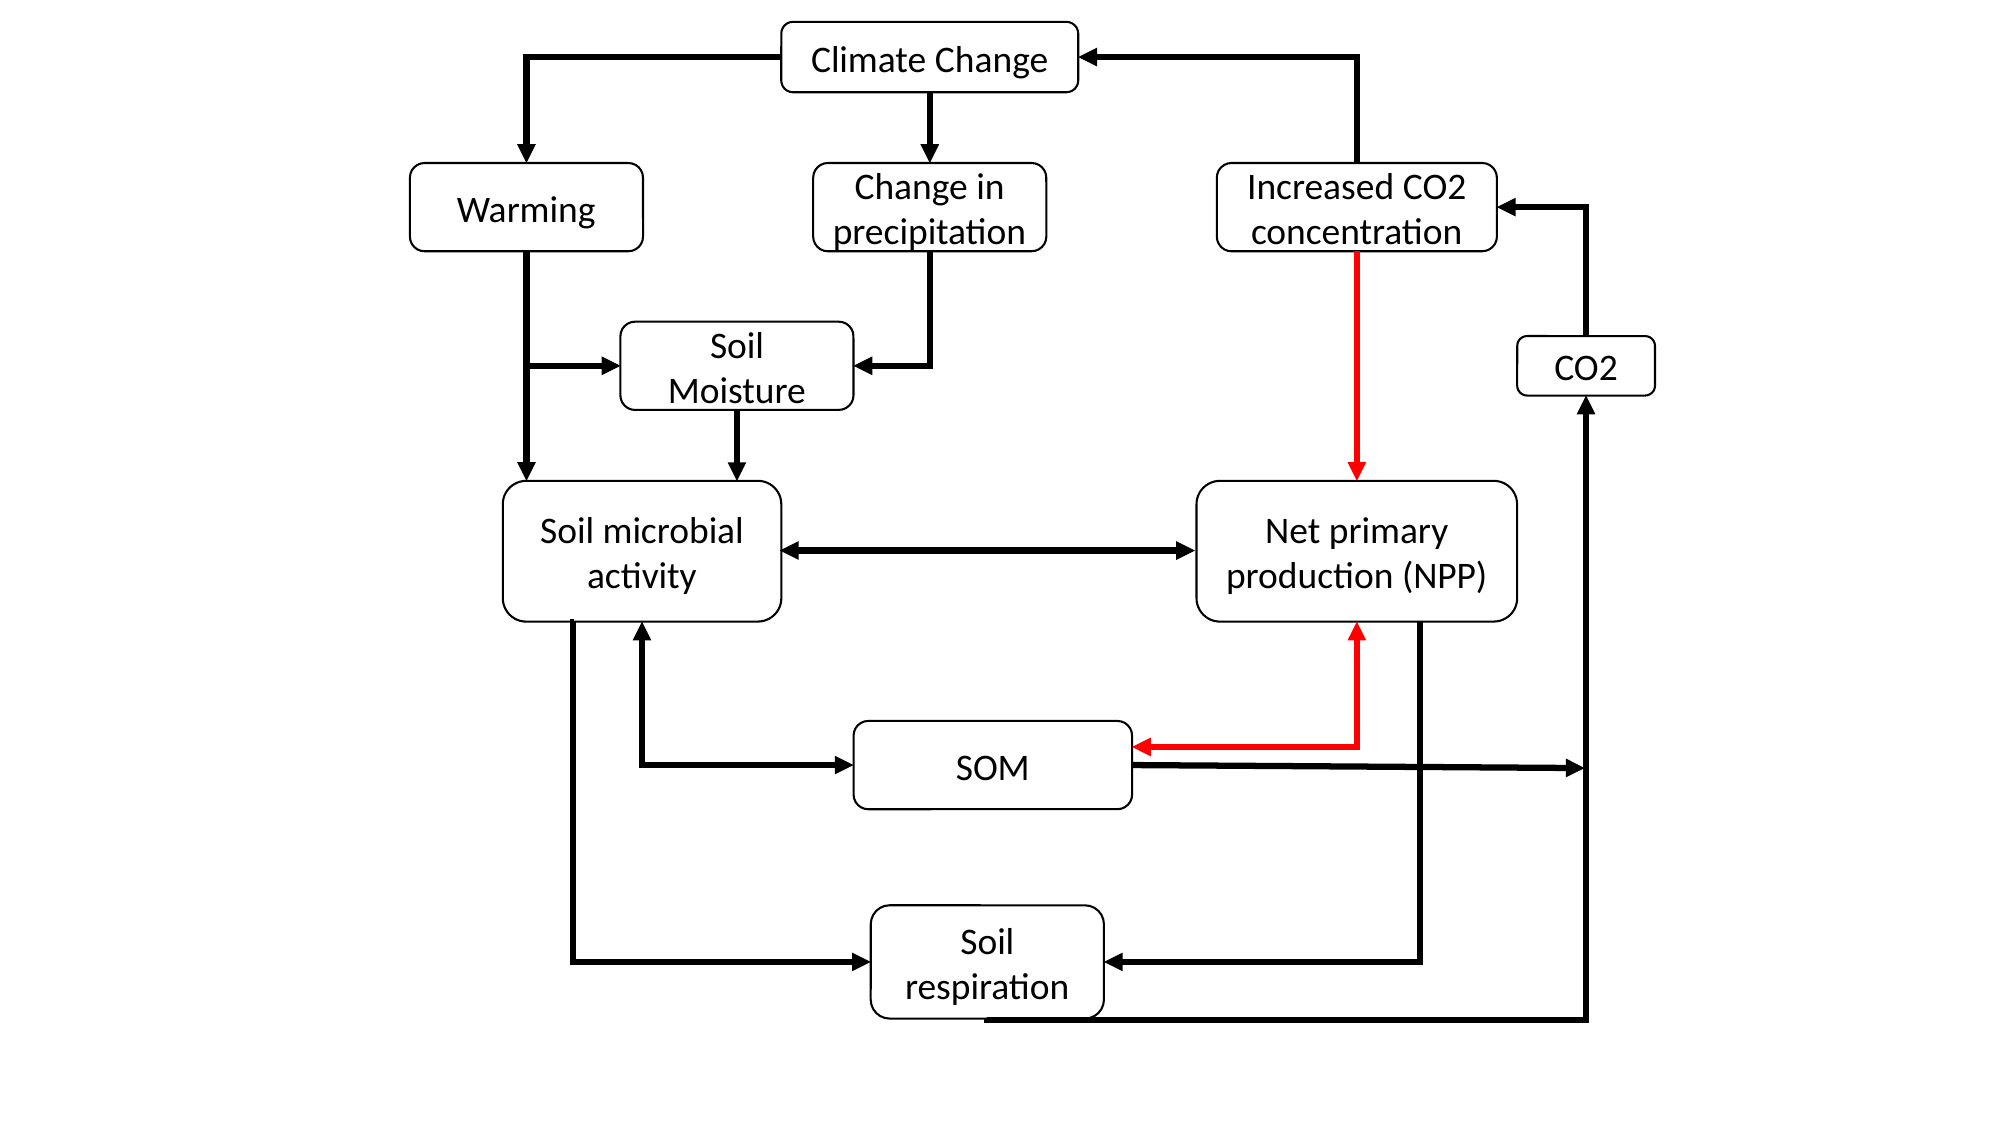

Climate Change
Warming
Change in precipitation
Increased CO2 concentration
Soil Moisture
CO2
Net primary production (NPP)
Soil microbial activity
SOM
Soil respiration